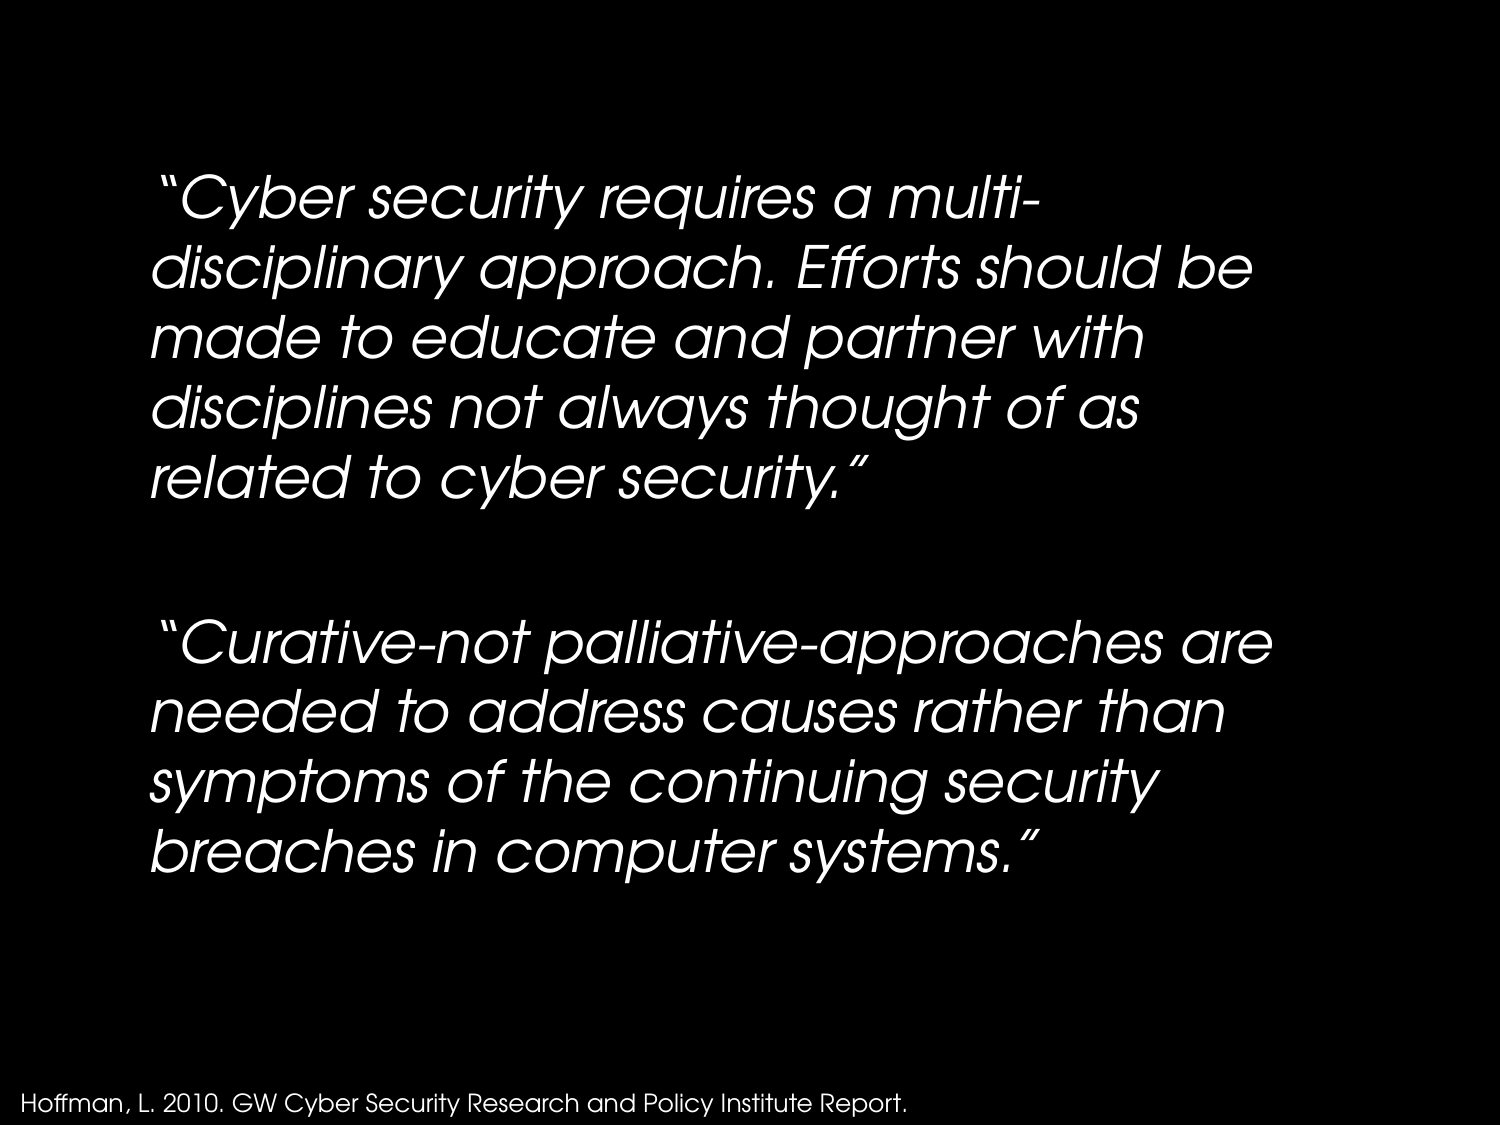

“Cyber security requires a multi-disciplinary approach. Efforts should be made to educate and partner with disciplines not always thought of as related to cyber security.”

“Curative-not palliative-approaches are needed to address causes rather than symptoms of the continuing security breaches in computer systems.”

#
Hoffman, L. 2010. GW Cyber Security Research and Policy Institute Report.